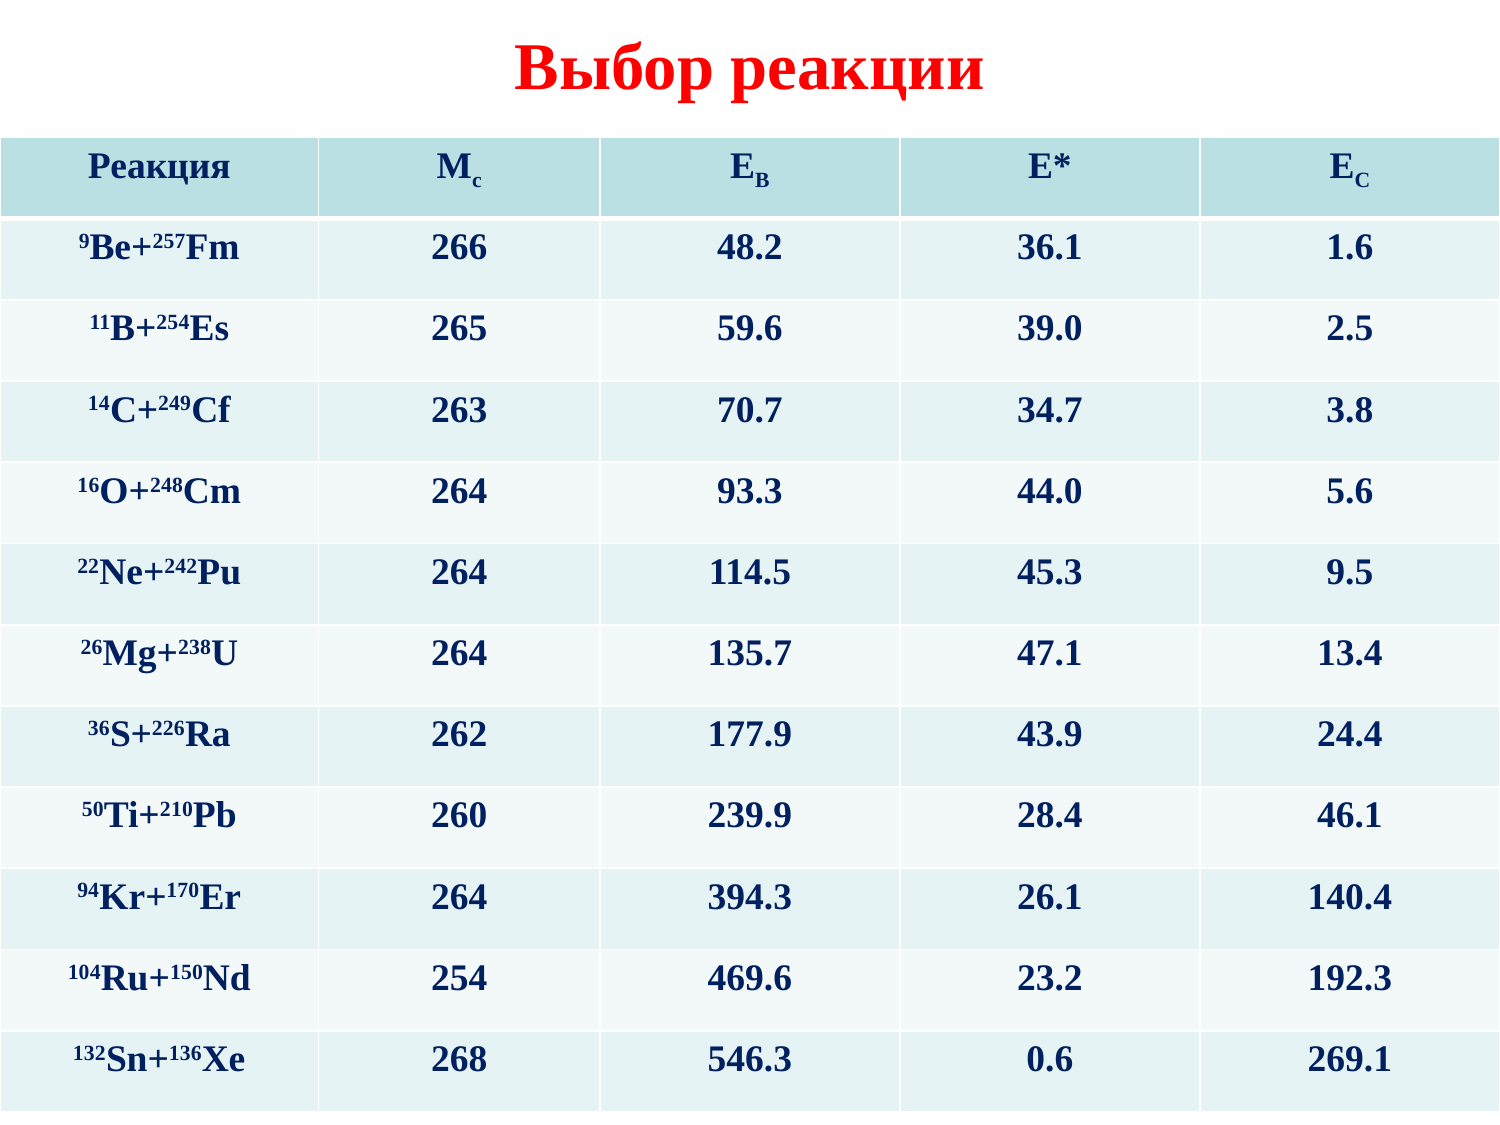

# Выбор реакции
| Реакция | Мс | EB | E\* | EC |
| --- | --- | --- | --- | --- |
| 9Be+257Fm | 266 | 48.2 | 36.1 | 1.6 |
| 11B+254Es | 265 | 59.6 | 39.0 | 2.5 |
| 14C+249Cf | 263 | 70.7 | 34.7 | 3.8 |
| 16O+248Cm | 264 | 93.3 | 44.0 | 5.6 |
| 22Ne+242Pu | 264 | 114.5 | 45.3 | 9.5 |
| 26Mg+238U | 264 | 135.7 | 47.1 | 13.4 |
| 36S+226Ra | 262 | 177.9 | 43.9 | 24.4 |
| 50Ti+210Pb | 260 | 239.9 | 28.4 | 46.1 |
| 94Kr+170Er | 264 | 394.3 | 26.1 | 140.4 |
| 104Ru+150Nd | 254 | 469.6 | 23.2 | 192.3 |
| 132Sn+136Xe | 268 | 546.3 | 0.6 | 269.1 |